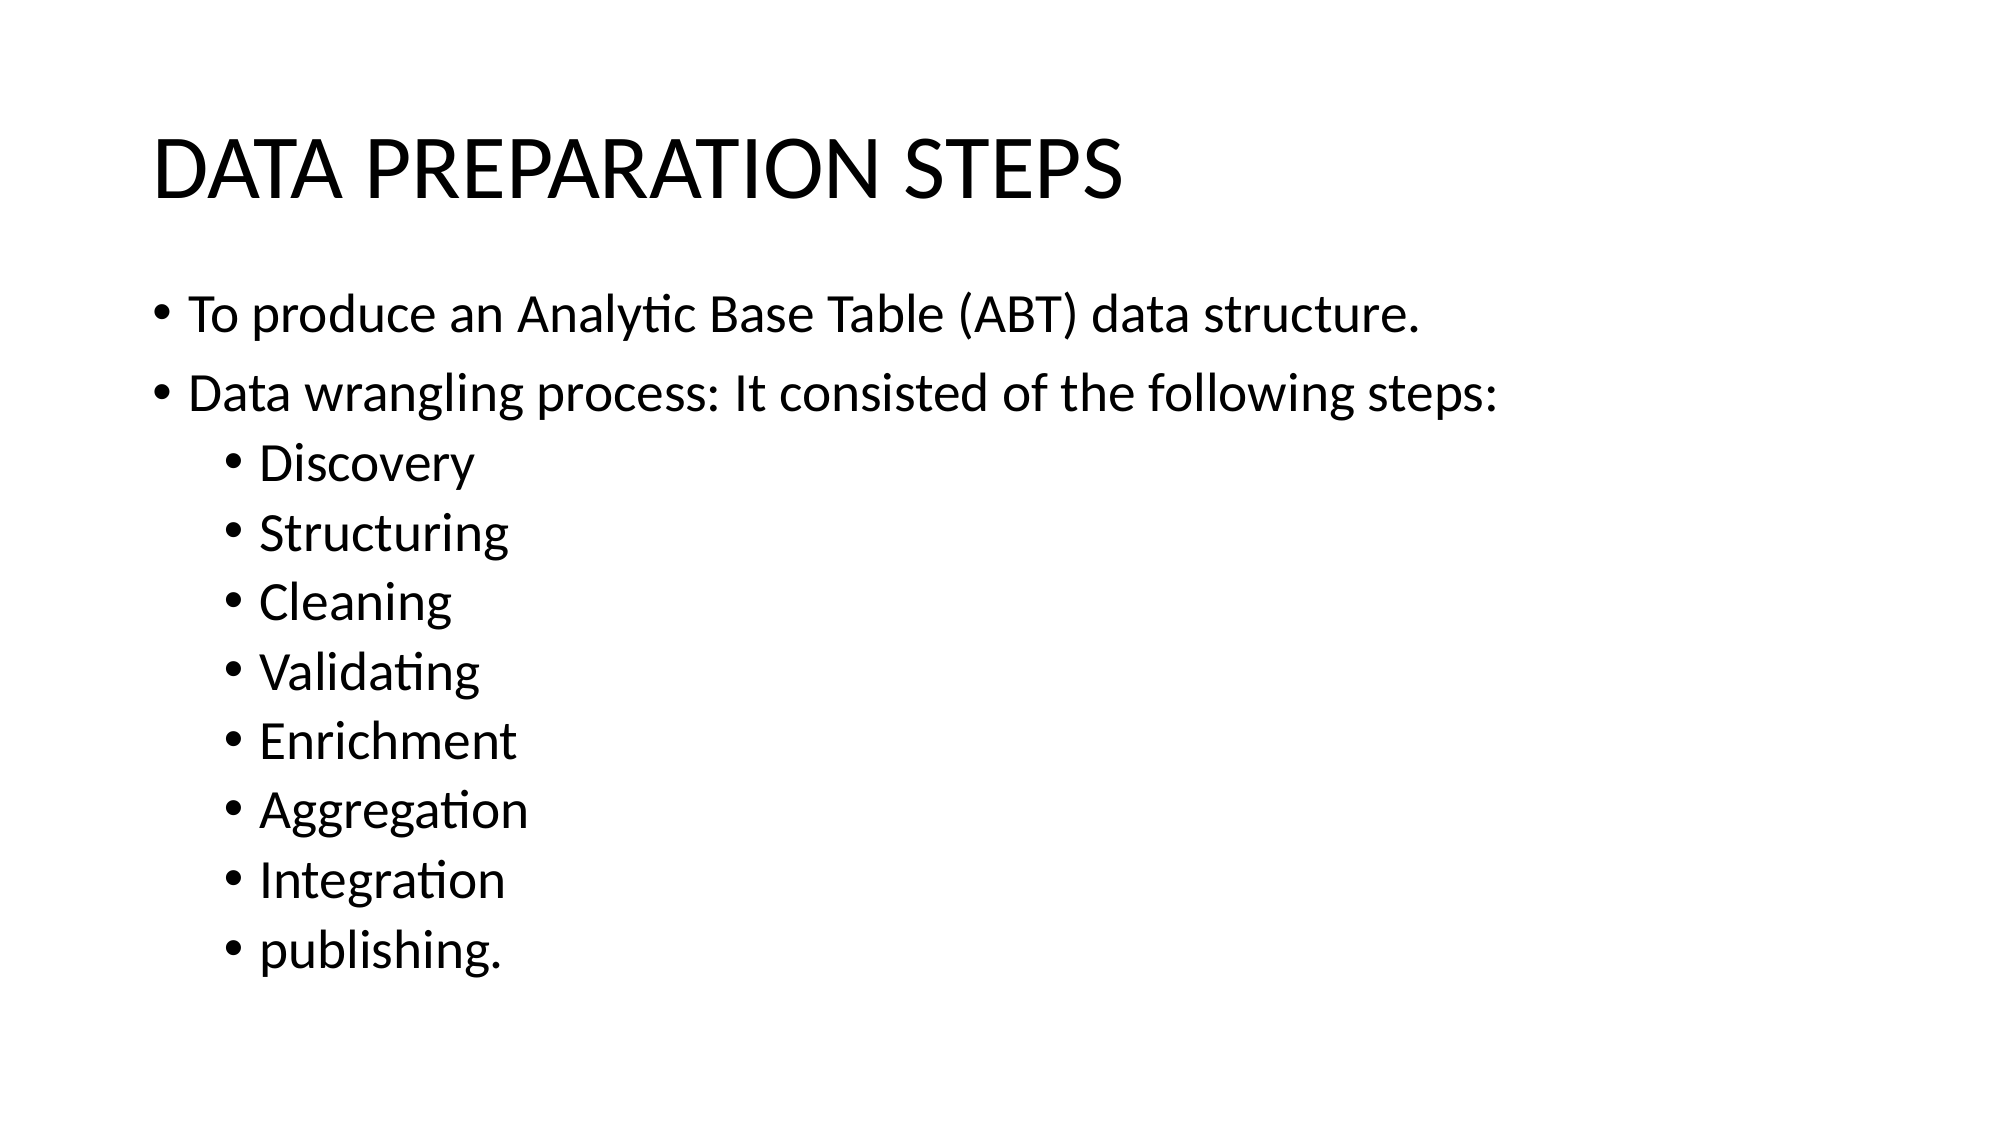

# DATA PREPARATION STEPS
To produce an Analytic Base Table (ABT) data structure.
Data wrangling process: It consisted of the following steps:
Discovery
Structuring
Cleaning
Validating
Enrichment
Aggregation
Integration
publishing.